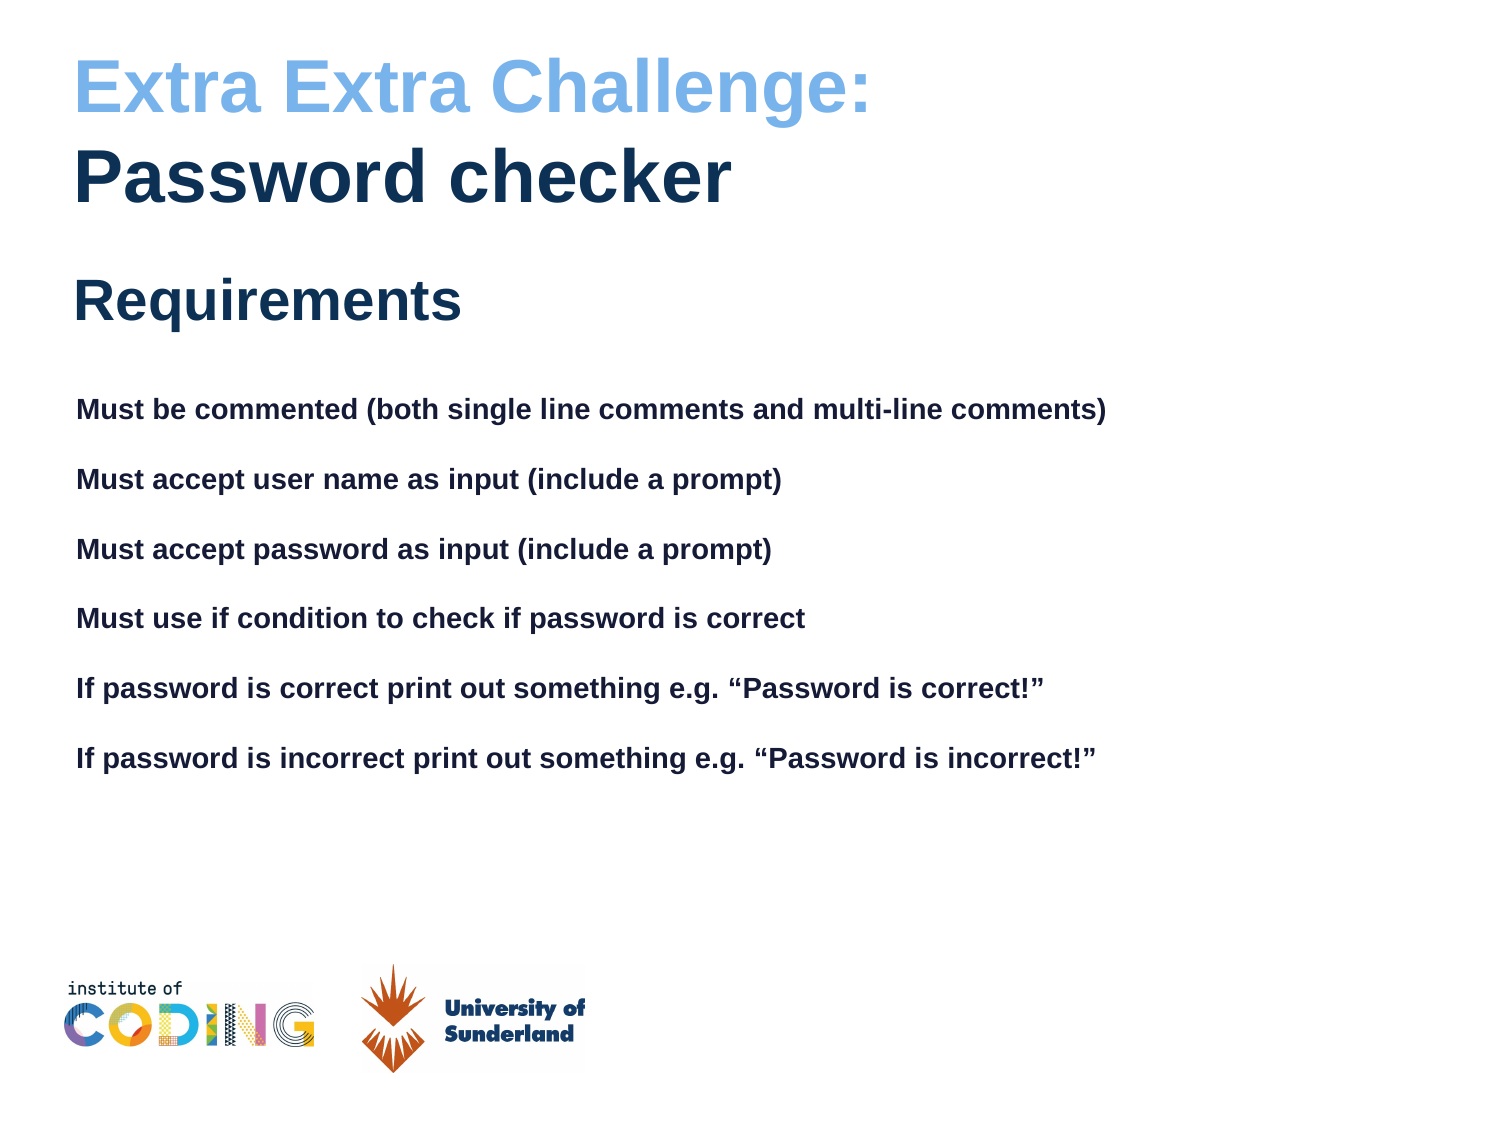

Extra Extra Challenge: Password checker

Requirements
Must be commented (both single line comments and multi-line comments)

Must accept user name as input (include a prompt)

Must accept password as input (include a prompt)

Must use if condition to check if password is correct

If password is correct print out something e.g. “Password is correct!”

If password is incorrect print out something e.g. “Password is incorrect!”